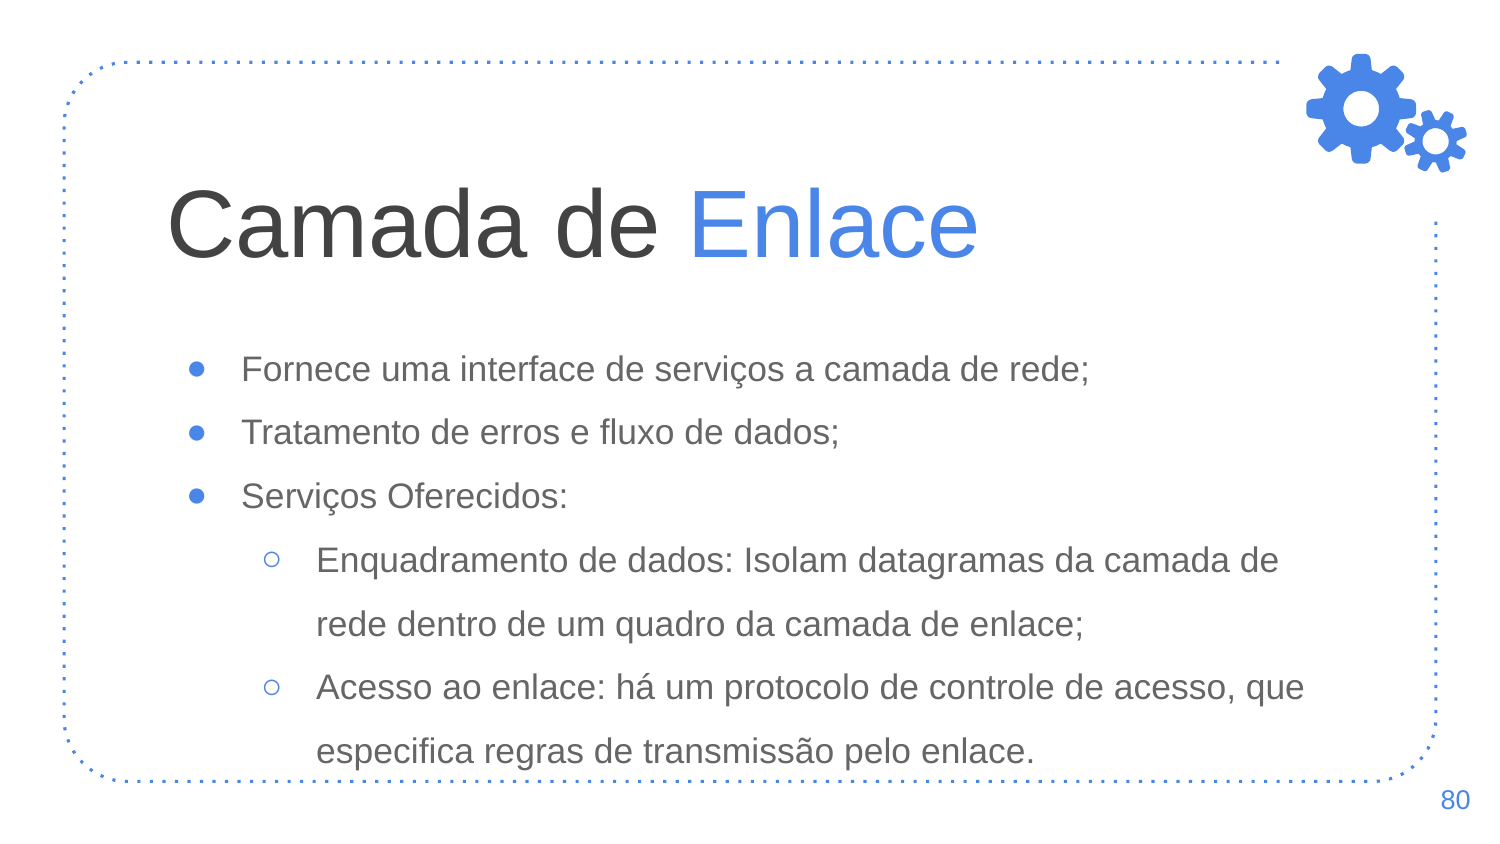

# Camada de Enlace
Fornece uma interface de serviços a camada de rede;
Tratamento de erros e fluxo de dados;
Serviços Oferecidos:
Enquadramento de dados: Isolam datagramas da camada de rede dentro de um quadro da camada de enlace;
Acesso ao enlace: há um protocolo de controle de acesso, que especifica regras de transmissão pelo enlace.
80